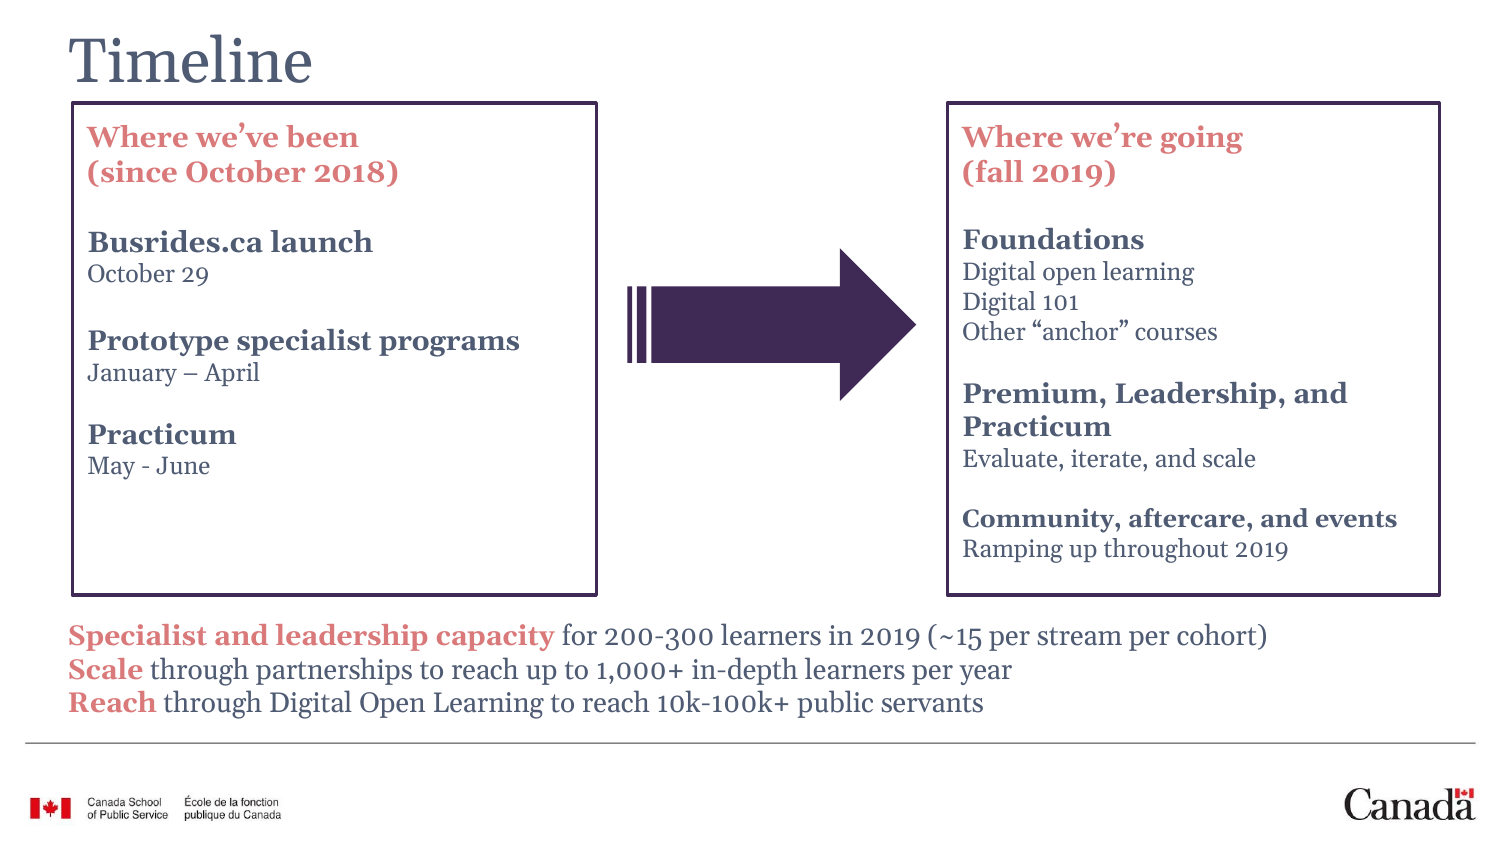

Timeline
Where we’ve been
(since October 2018)

Busrides.ca launch
October 29

Prototype specialist programs
January – April

Practicum
May - June

Where we’re going
(fall 2019)

Foundations
Digital open learning
Digital 101
Other “anchor” courses

Premium, Leadership, and Practicum
Evaluate, iterate, and scale

Community, aftercare, and events
Ramping up throughout 2019

Specialist and leadership capacity for 200-300 learners in 2019 (~15 per stream per cohort)
Scale through partnerships to reach up to 1,000+ in-depth learners per year
Reach through Digital Open Learning to reach 10k-100k+ public servants